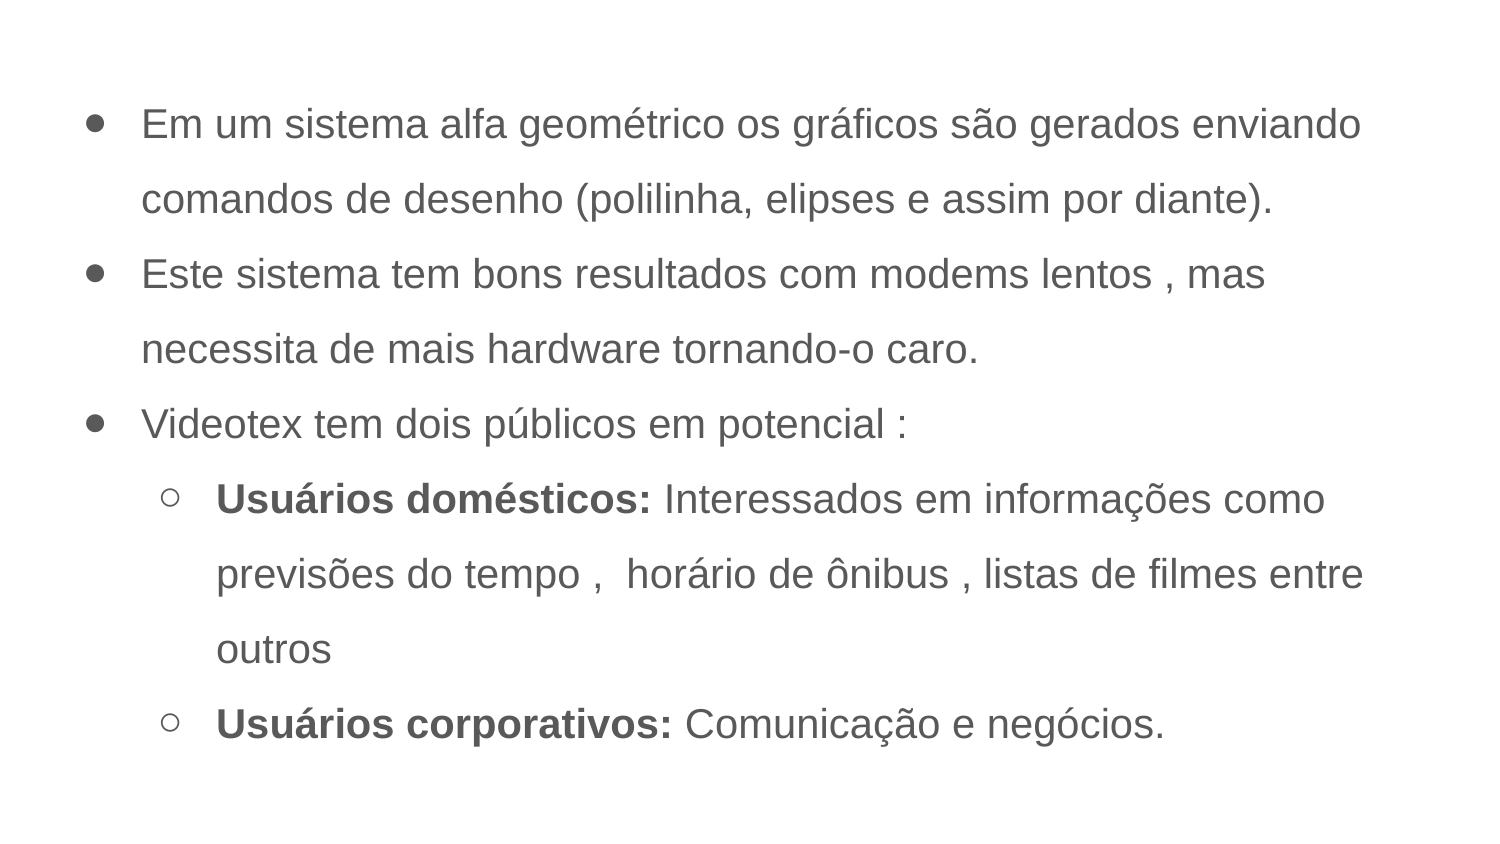

Em um sistema alfa geométrico os gráficos são gerados enviando comandos de desenho (polilinha, elipses e assim por diante).
Este sistema tem bons resultados com modems lentos , mas necessita de mais hardware tornando-o caro.
Videotex tem dois públicos em potencial :
Usuários domésticos: Interessados em informações como previsões do tempo ,  horário de ônibus , listas de filmes entre outros
Usuários corporativos: Comunicação e negócios.